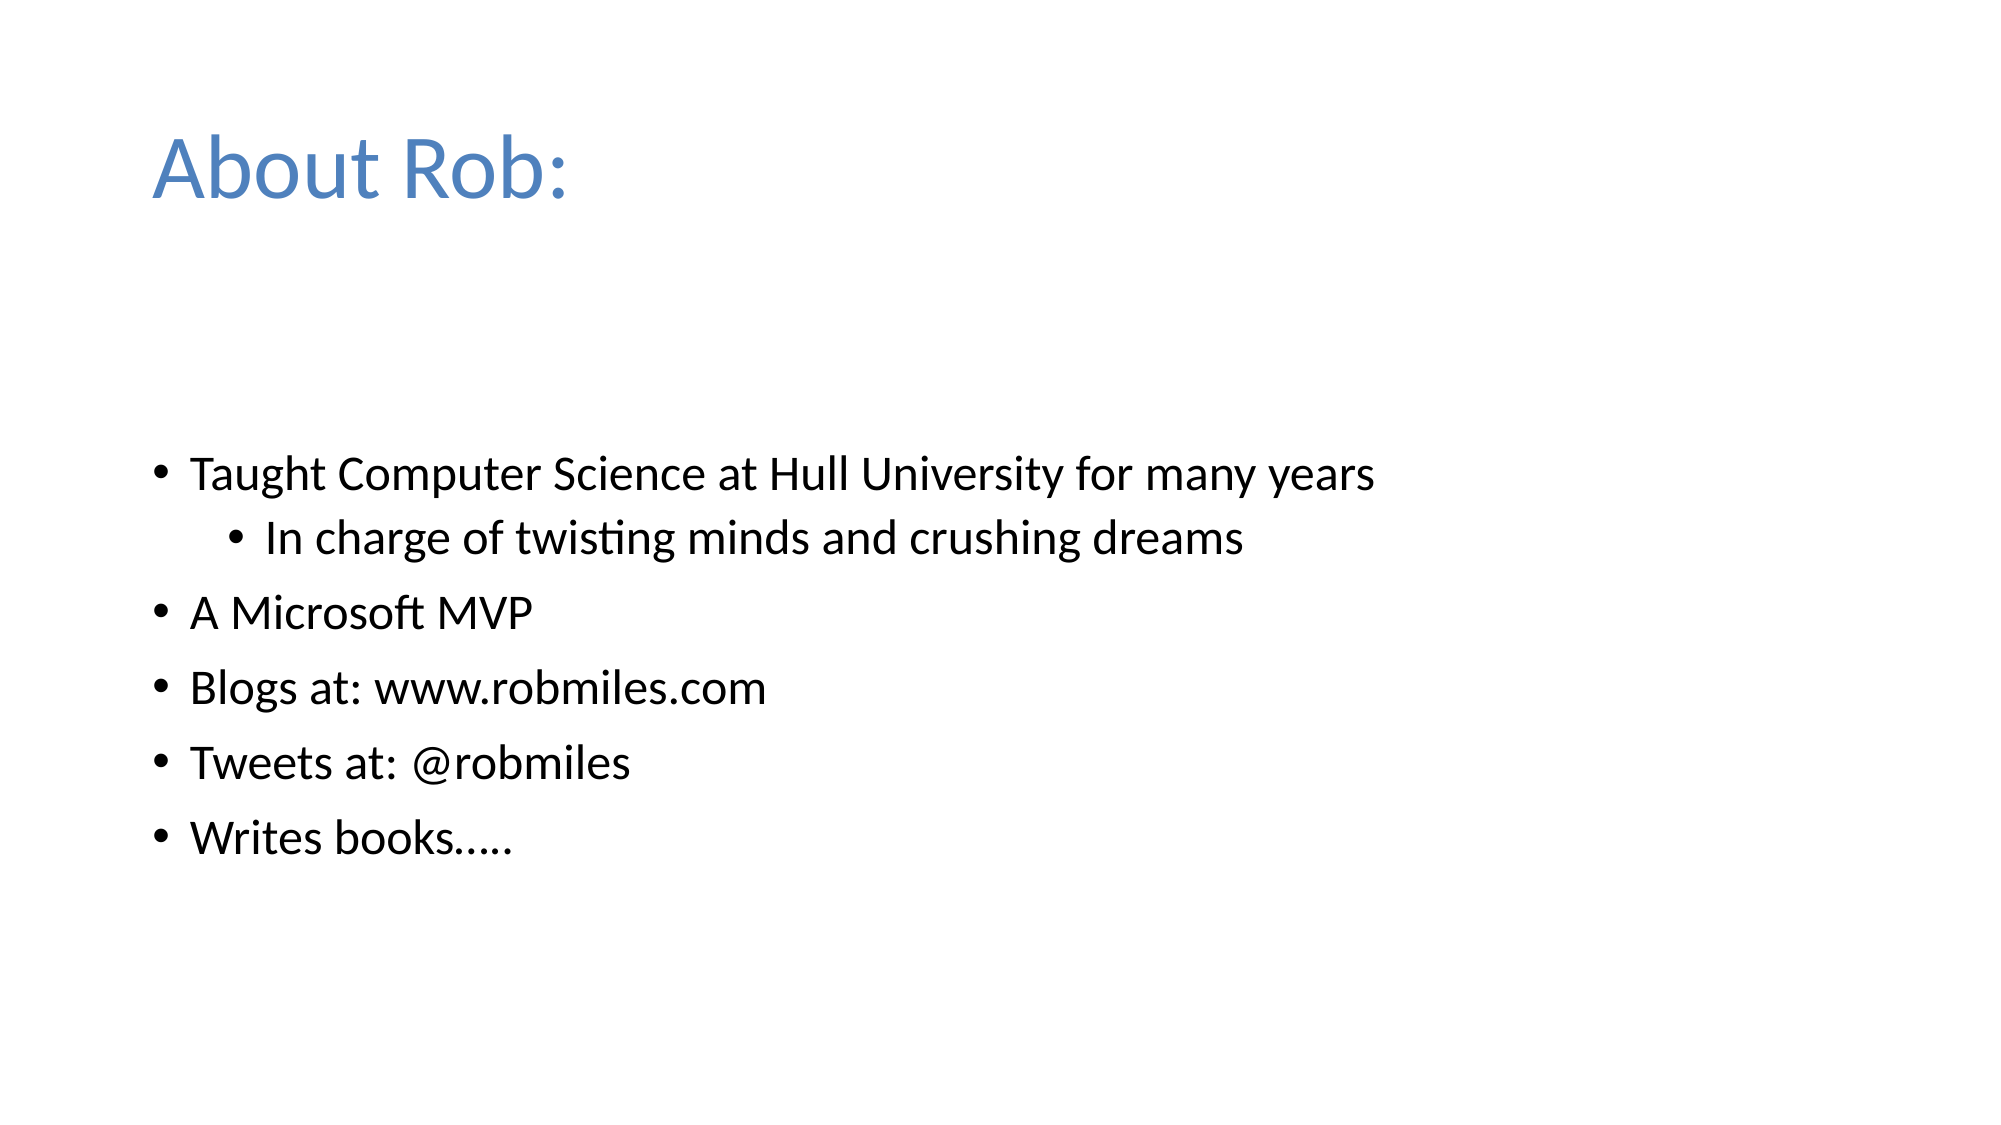

# About Rob:
Taught Computer Science at Hull University for many years
In charge of twisting minds and crushing dreams
A Microsoft MVP
Blogs at: www.robmiles.com
Tweets at: @robmiles
Writes books…..